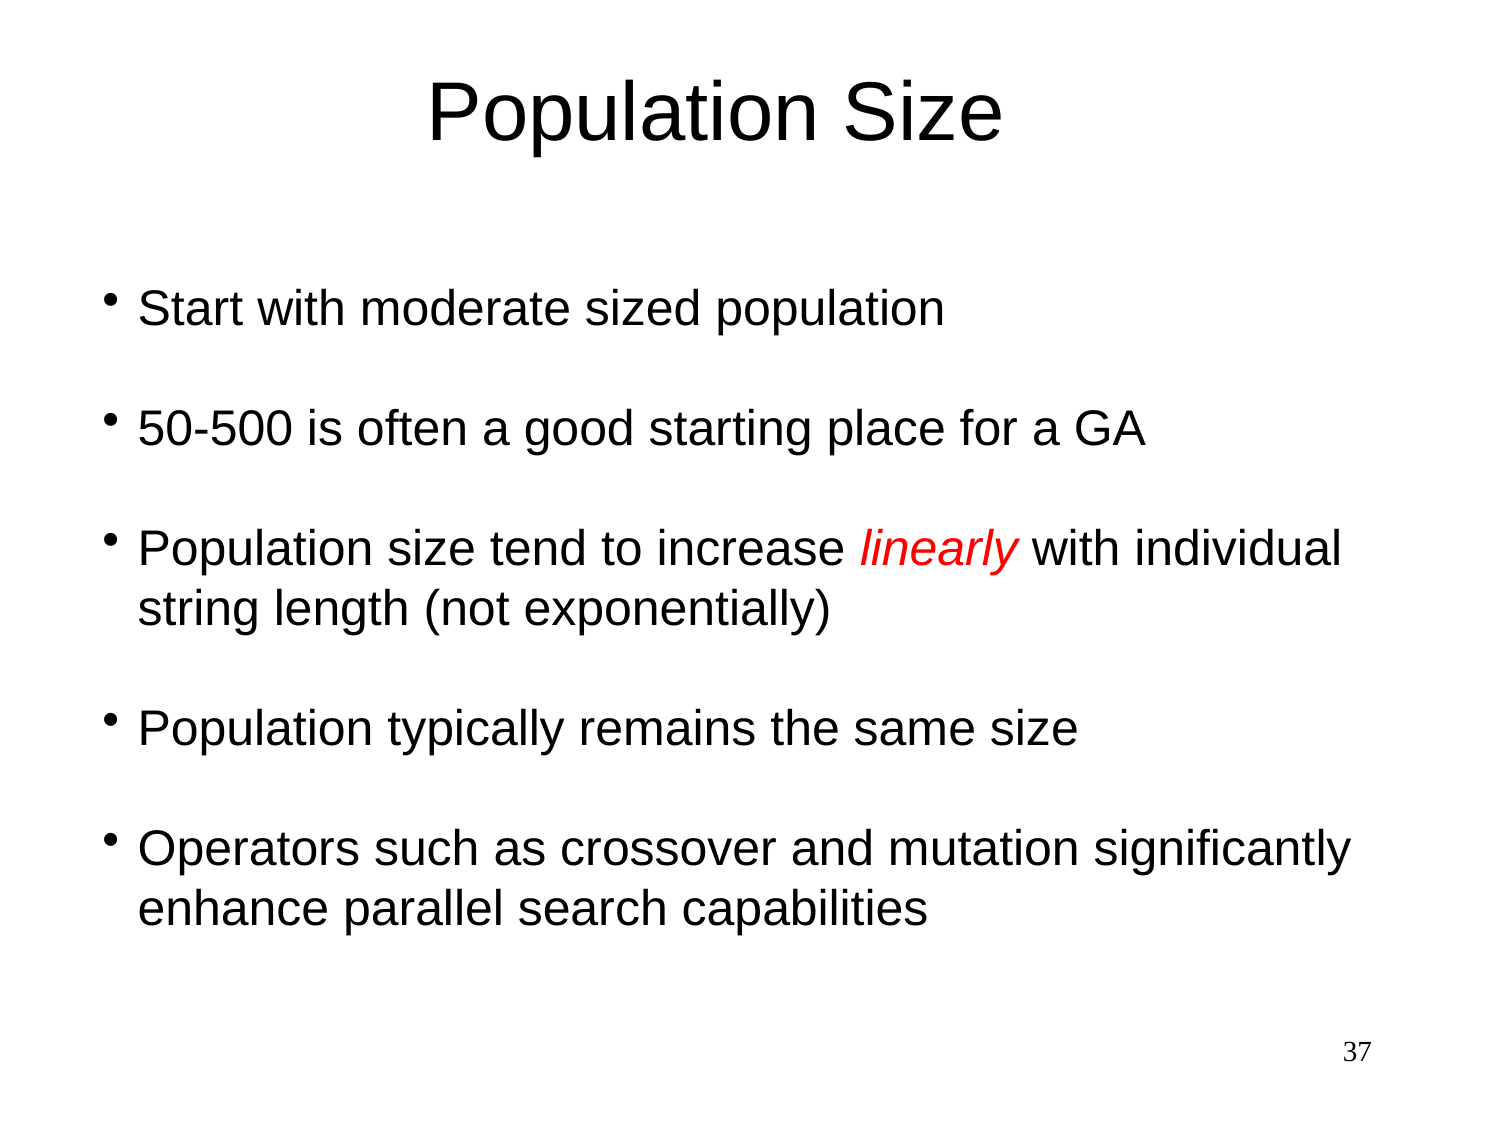

# Population Size
Start with moderate sized population

50-500 is often a good starting place for a GA

Population size tend to increase linearly with individual string length (not exponentially)

Population typically remains the same size

Operators such as crossover and mutation significantly enhance parallel search capabilities

37